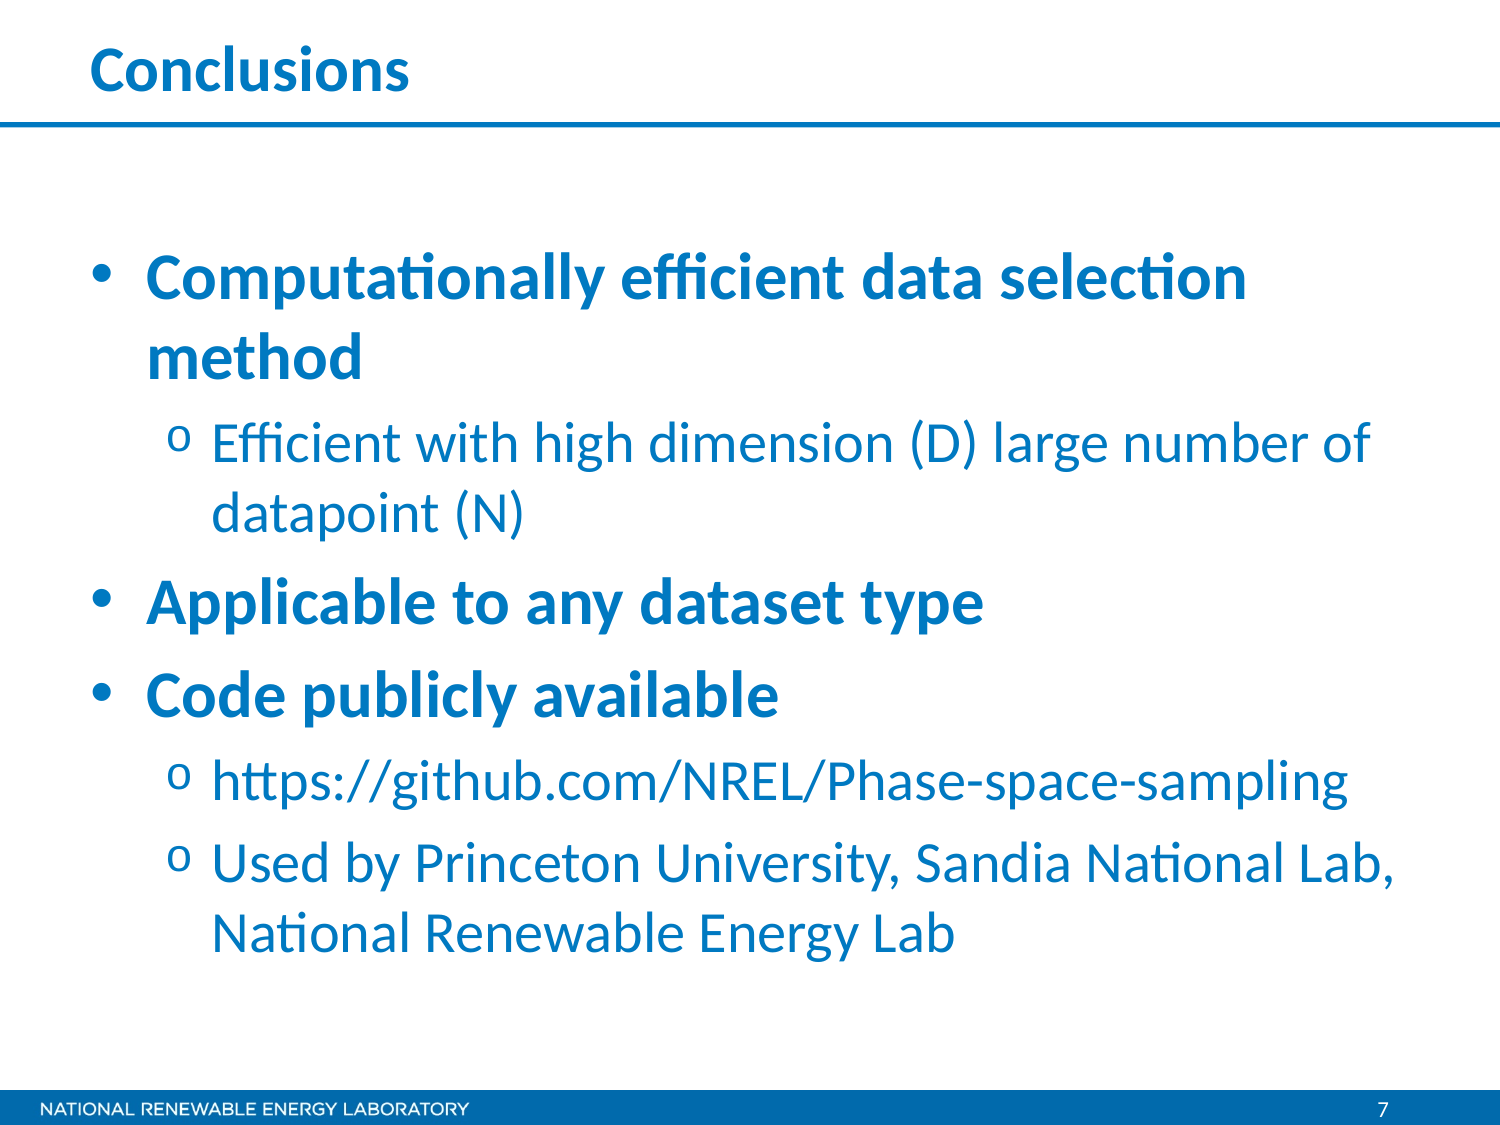

# Conclusions
Computationally efficient data selection method
Efficient with high dimension (D) large number of datapoint (N)
Applicable to any dataset type
Code publicly available
https://github.com/NREL/Phase-space-sampling
Used by Princeton University, Sandia National Lab, National Renewable Energy Lab